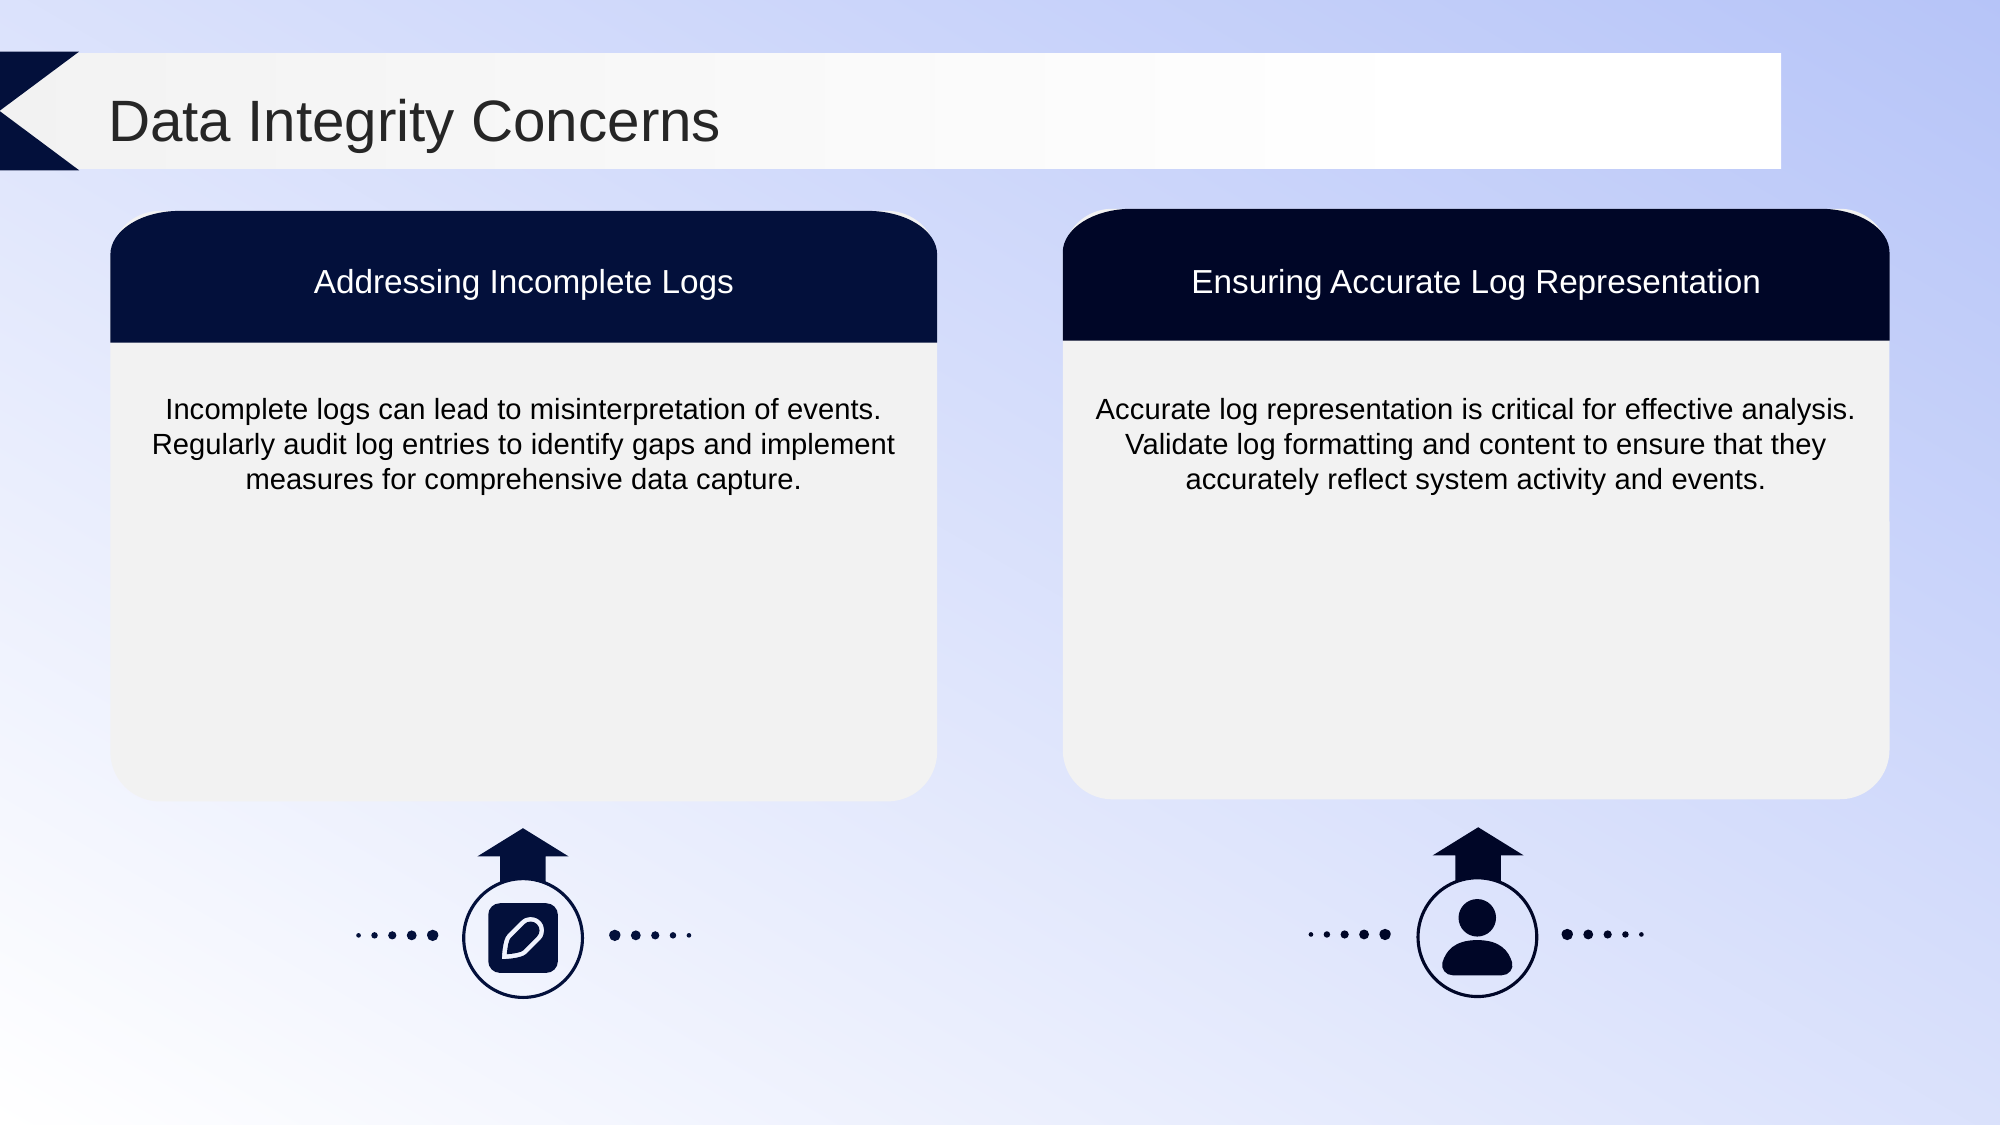

Data Integrity Concerns

Addressing Incomplete Logs
Ensuring Accurate Log Representation
Incomplete logs can lead to misinterpretation of events. Regularly audit log entries to identify gaps and implement measures for comprehensive data capture.
Accurate log representation is critical for effective analysis. Validate log formatting and content to ensure that they accurately reflect system activity and events.